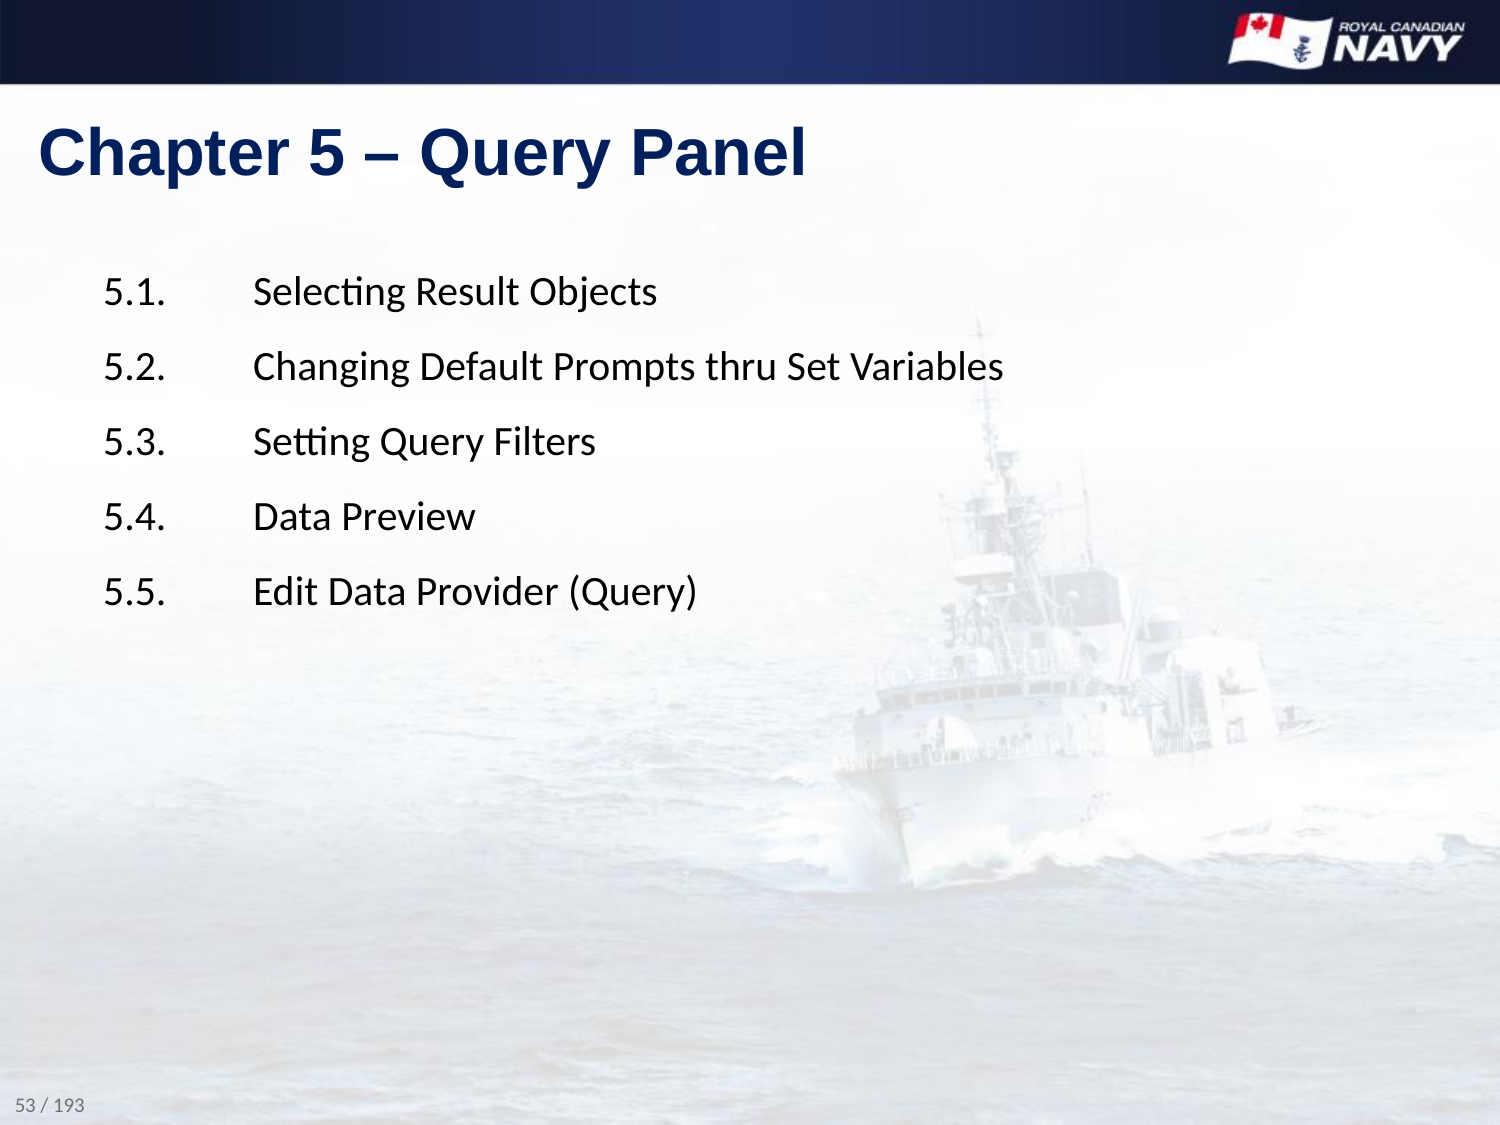

# Chapter 5 – Query Panel
5.1.	Selecting Result Objects
5.2.	Changing Default Prompts thru Set Variables
5.3.	Setting Query Filters
5.4.	Data Preview
5.5.	Edit Data Provider (Query)
53 / 193